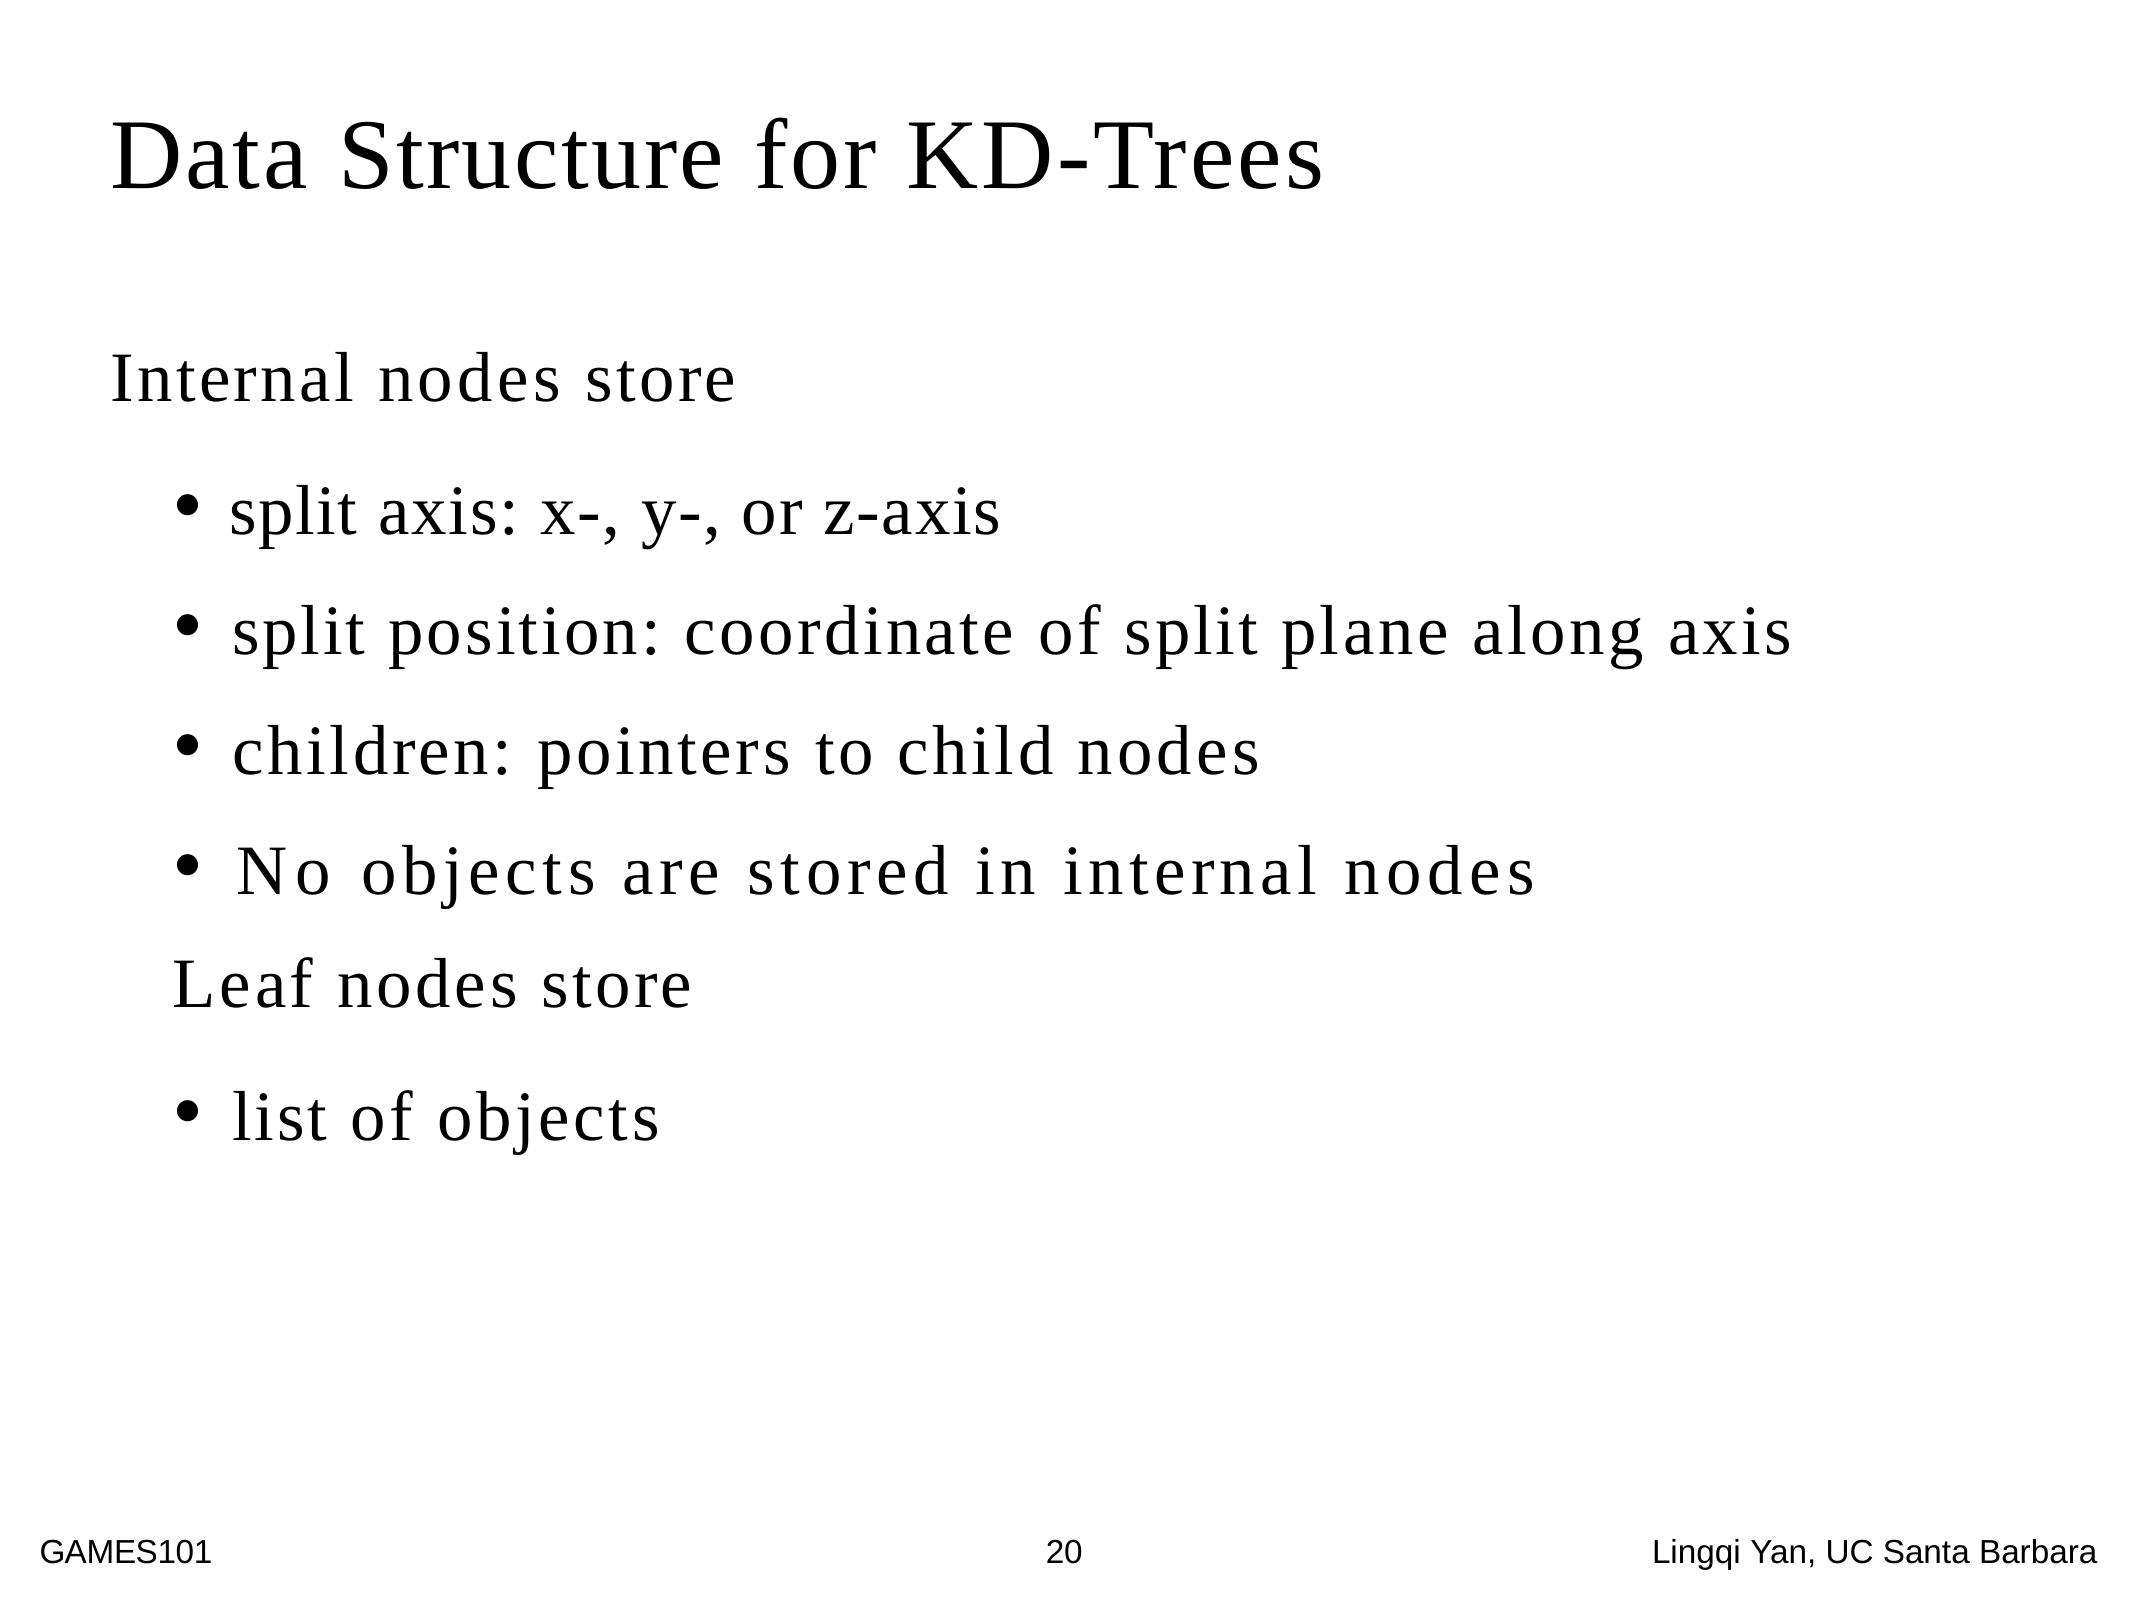

Data Structure for KD-Trees

Internal nodes store

• split axis: x-, y-, or z-axis
• split position: coordinate of split plane along axis
• children: pointers to child nodes
• No objects are stored in internal nodes

Leaf nodes store

• list of objects
GAMES101	20	Lingqi Yan, UC Santa Barbara